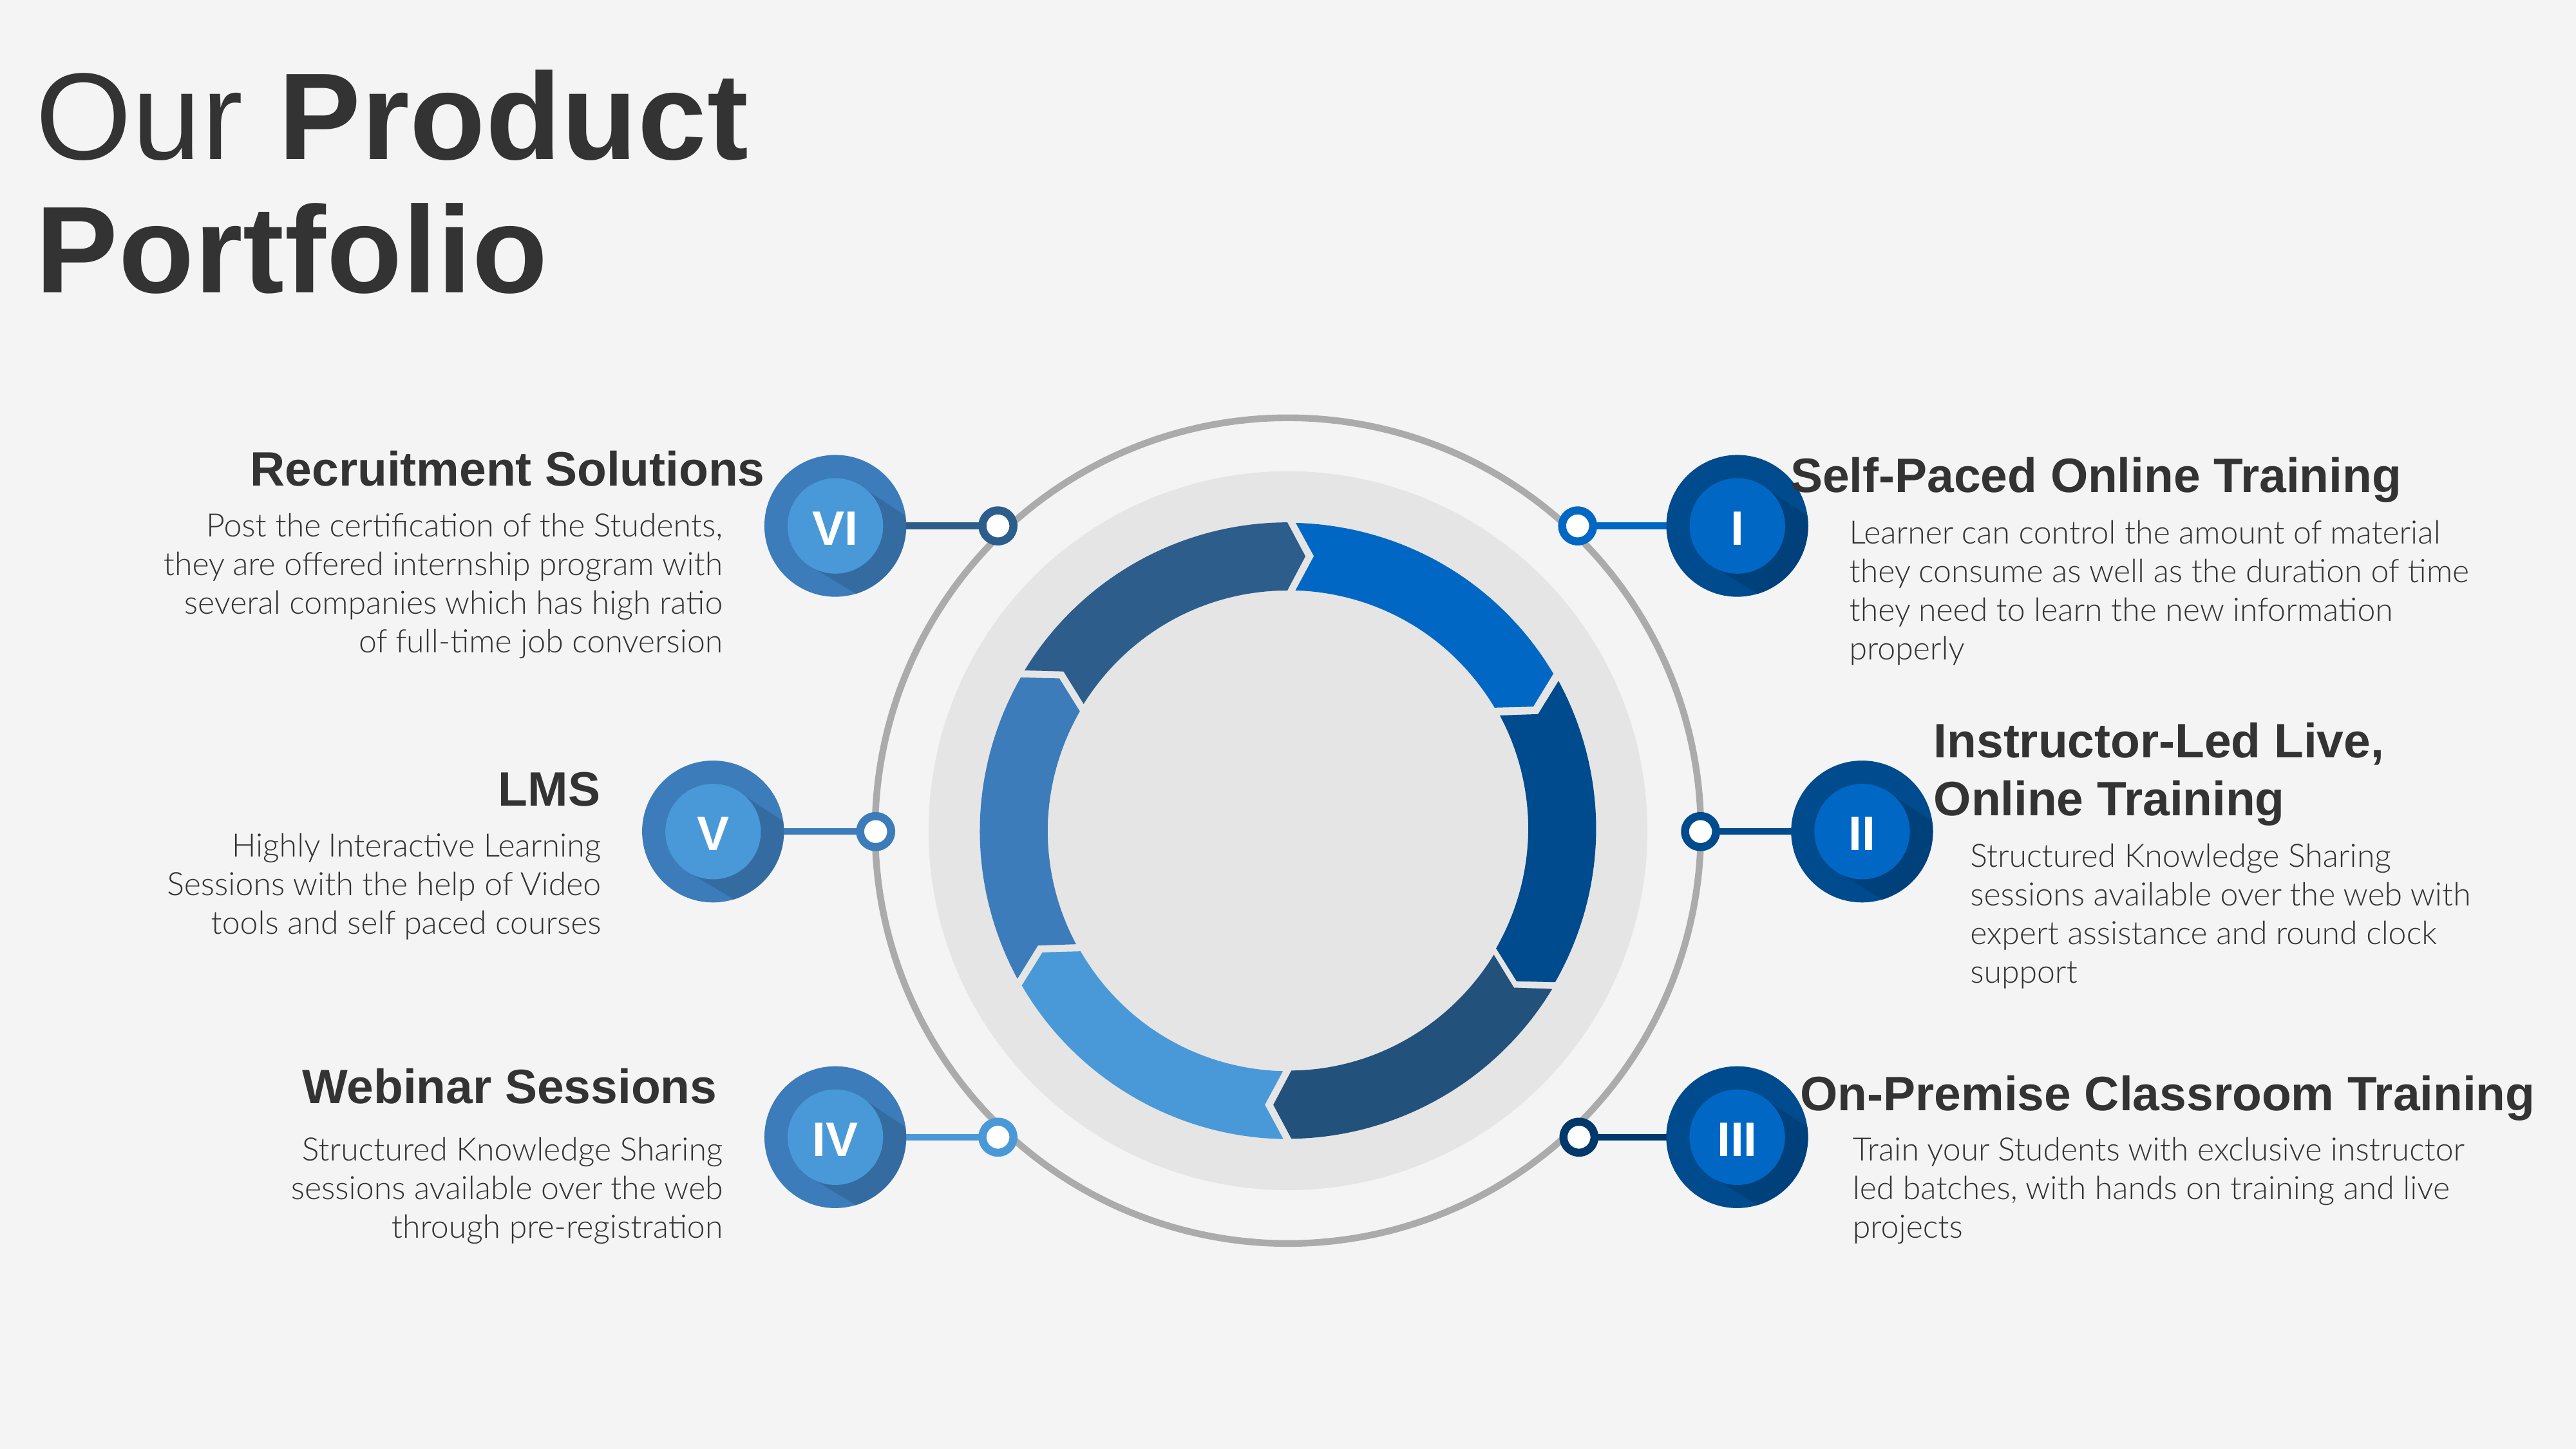

Our Product Portfolio

Recruitment Solutions
Self-Paced Online Training

VI

I
Post the certification of the Students, they are offered internship program with several companies which has high ratio of full-time job conversion
Learner can control the amount of material they consume as well as the duration of time they need to learn the new information properly

Instructor-Led Live,
Online Training

LMS

V

II

Highly Interactive Learning Sessions with the help of Video tools and self paced courses
Structured Knowledge Sharing sessions available over the web with expert assistance and round clock support
Webinar Sessions
On-Premise Classroom Training

IV

III

Structured Knowledge Sharing sessions available over the web through pre-registration
Train your Students with exclusive instructor led batches, with hands on training and live projects